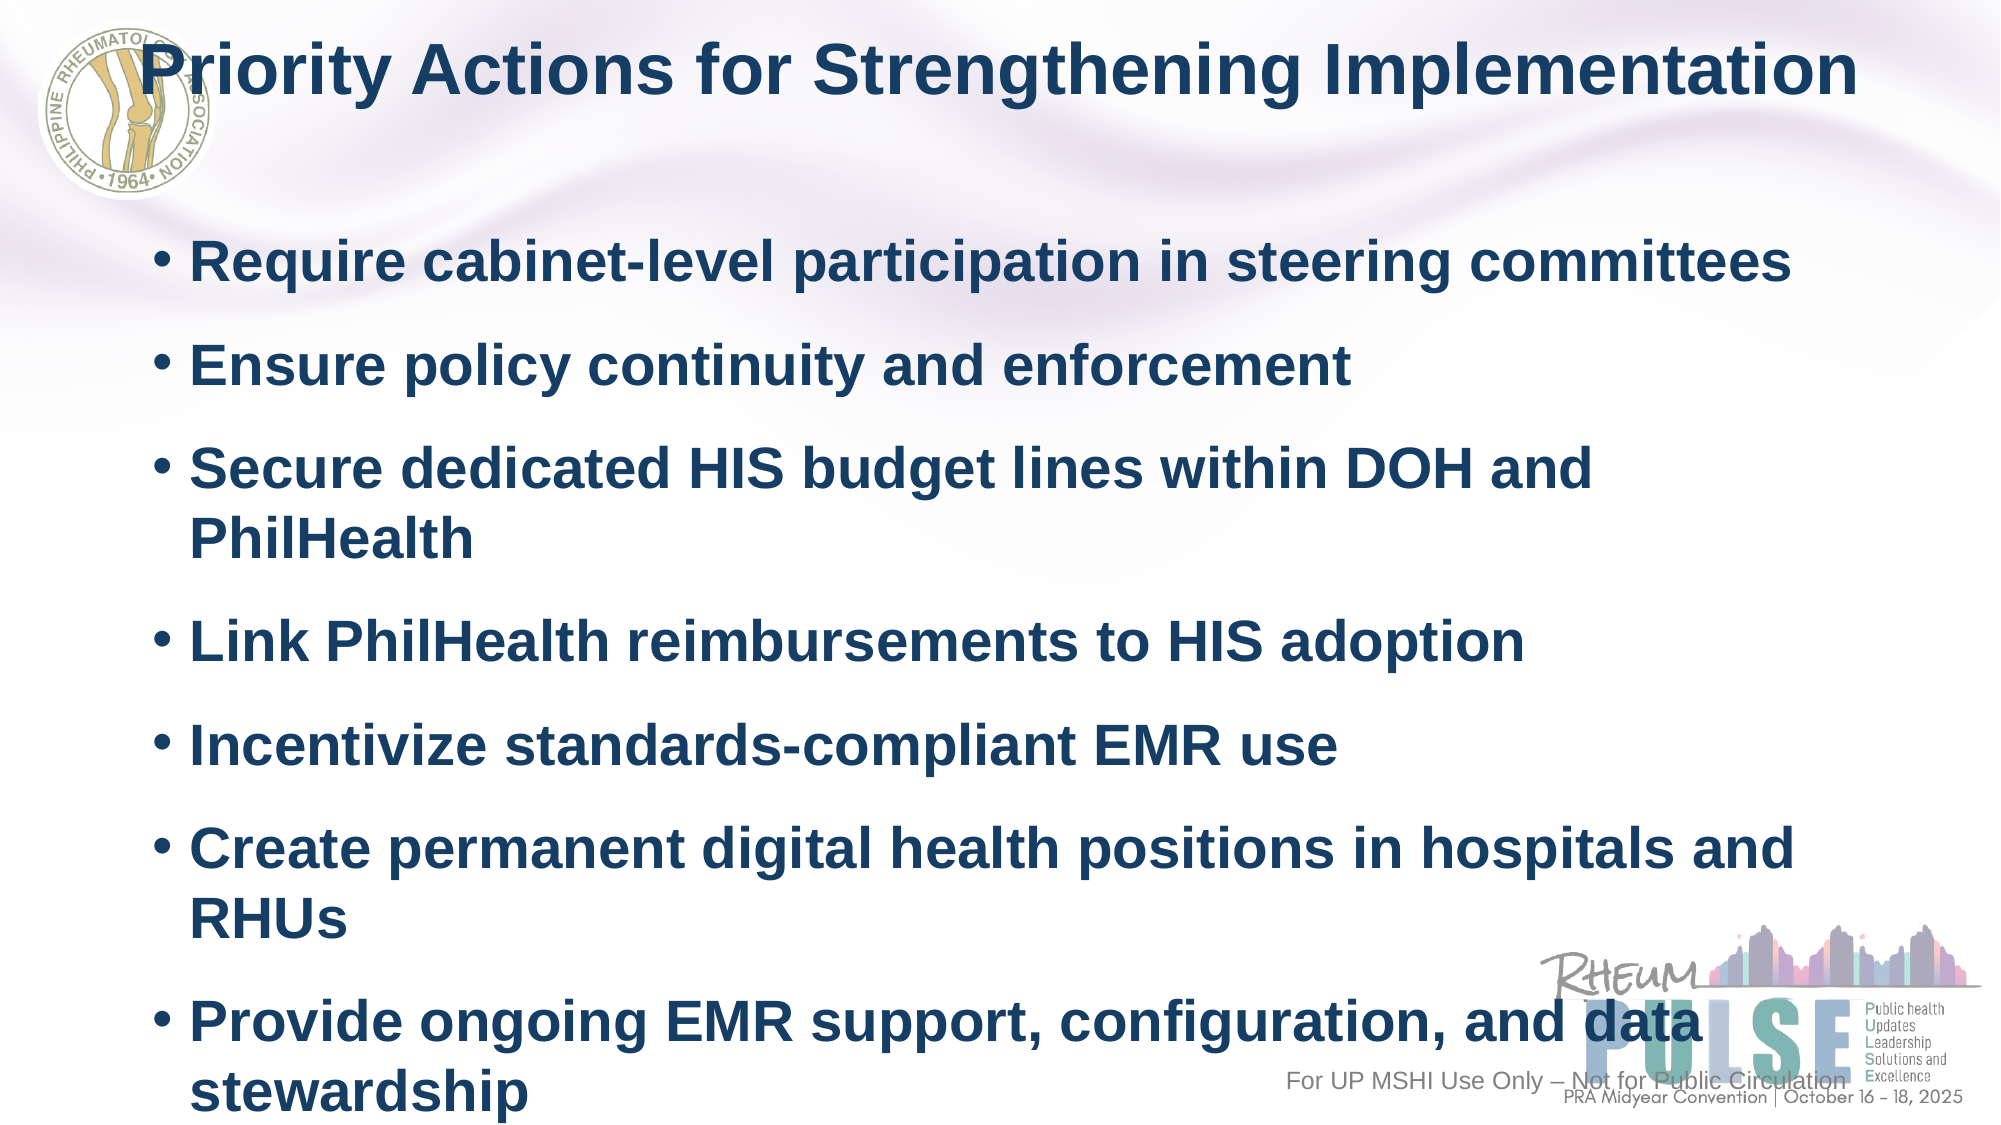

# Priority Actions for Strengthening Implementation
Require cabinet-level participation in steering committees
Ensure policy continuity and enforcement
Secure dedicated HIS budget lines within DOH and PhilHealth
Link PhilHealth reimbursements to HIS adoption
Incentivize standards-compliant EMR use
Create permanent digital health positions in hospitals and RHUs
Provide ongoing EMR support, configuration, and data stewardship